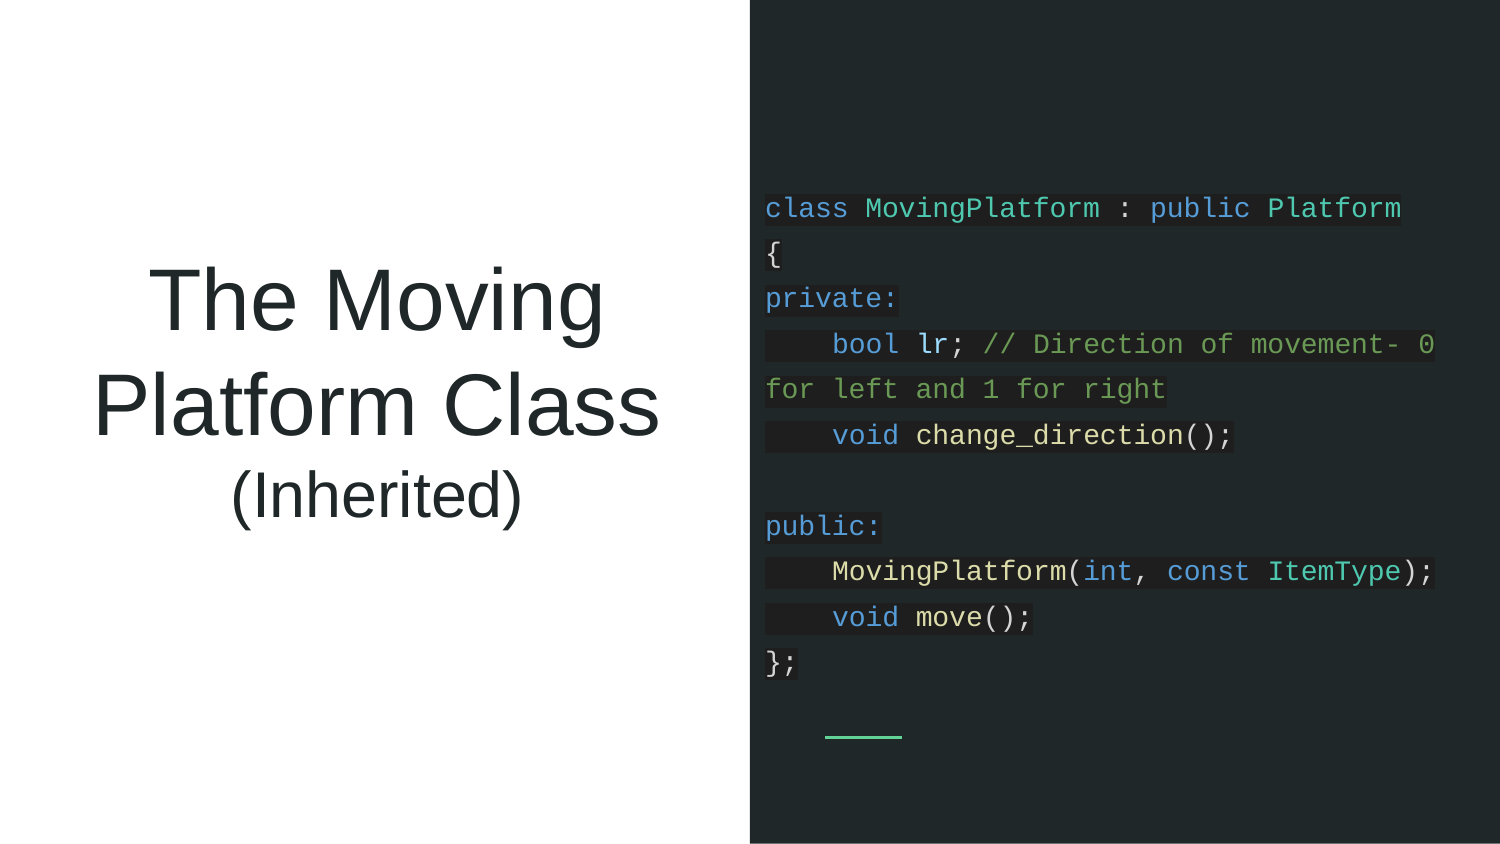

class MovingPlatform : public Platform
{
private:
    bool lr; // Direction of movement- 0 for left and 1 for right
    void change_direction();

public:
    MovingPlatform(int, const ItemType);
    void move();
};
# The Moving Platform Class
(Inherited)